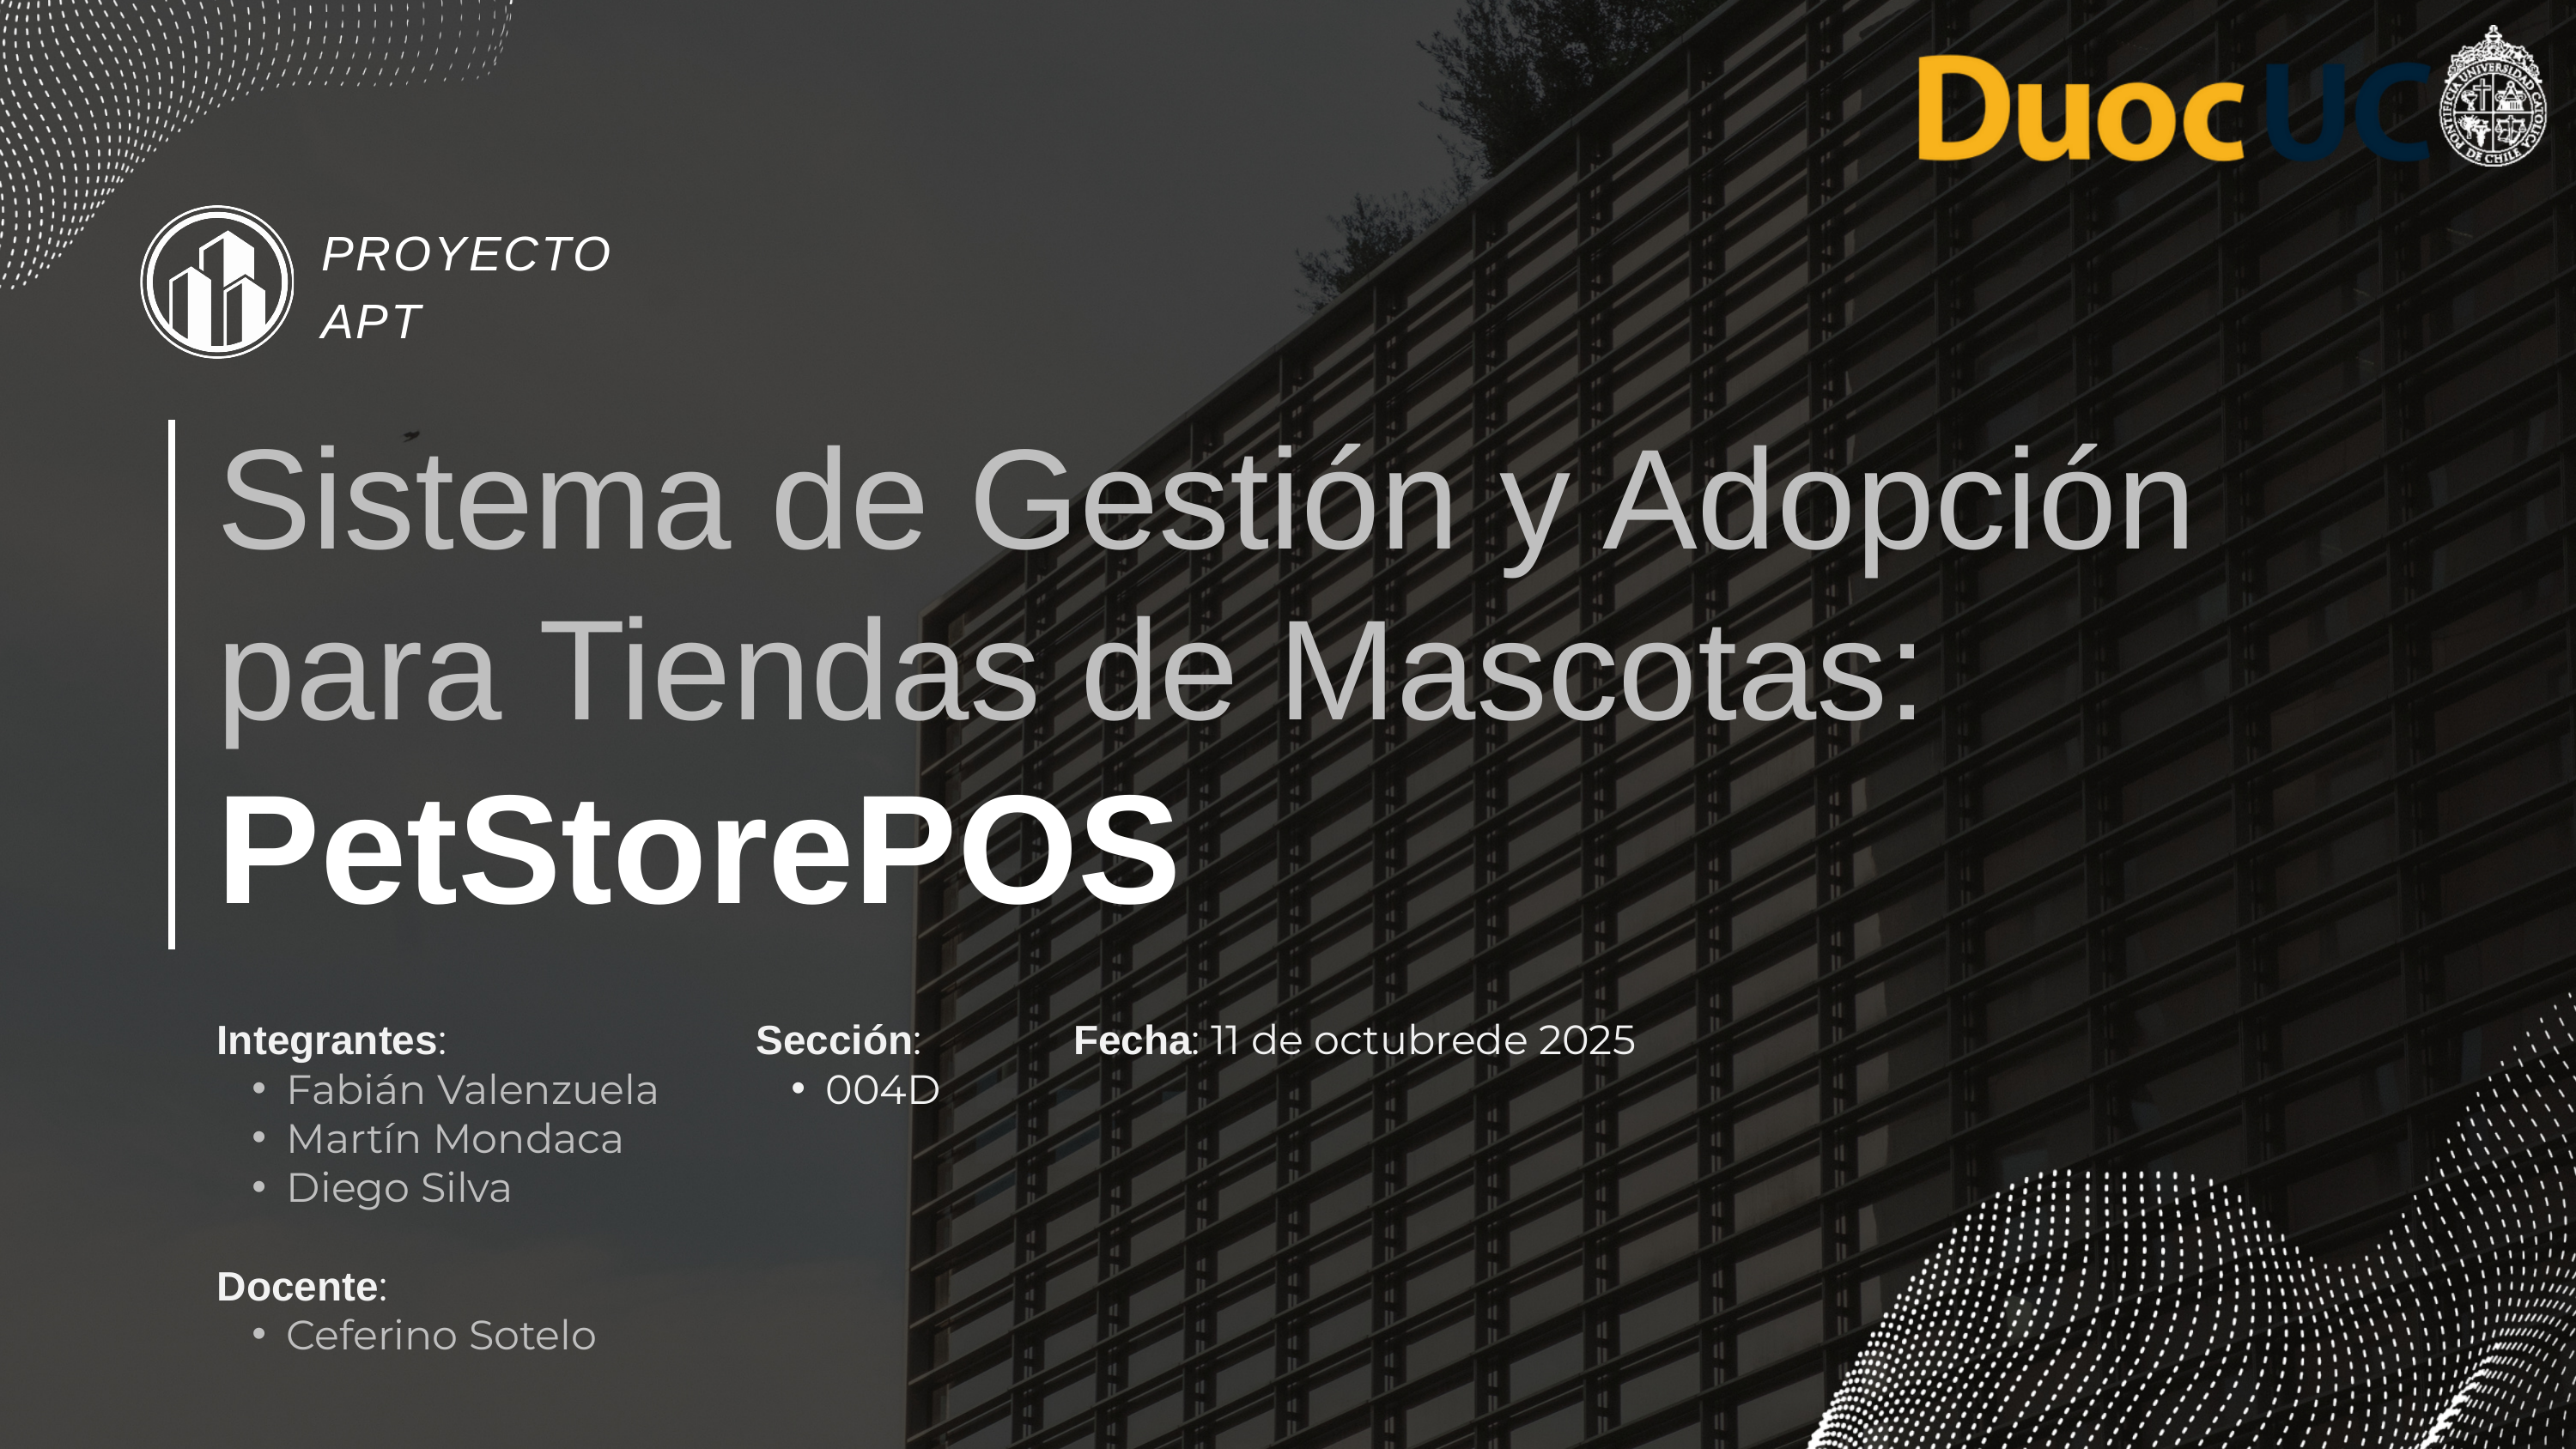

PROYECTO APT
Sistema de Gestión y Adopción para Tiendas de Mascotas:
PetStorePOS

Integrantes:
Fabián Valenzuela
Martín Mondaca
Diego Silva

Docente:
Ceferino Sotelo
Sección:
004D
Fecha: 11 de octubrede 2025